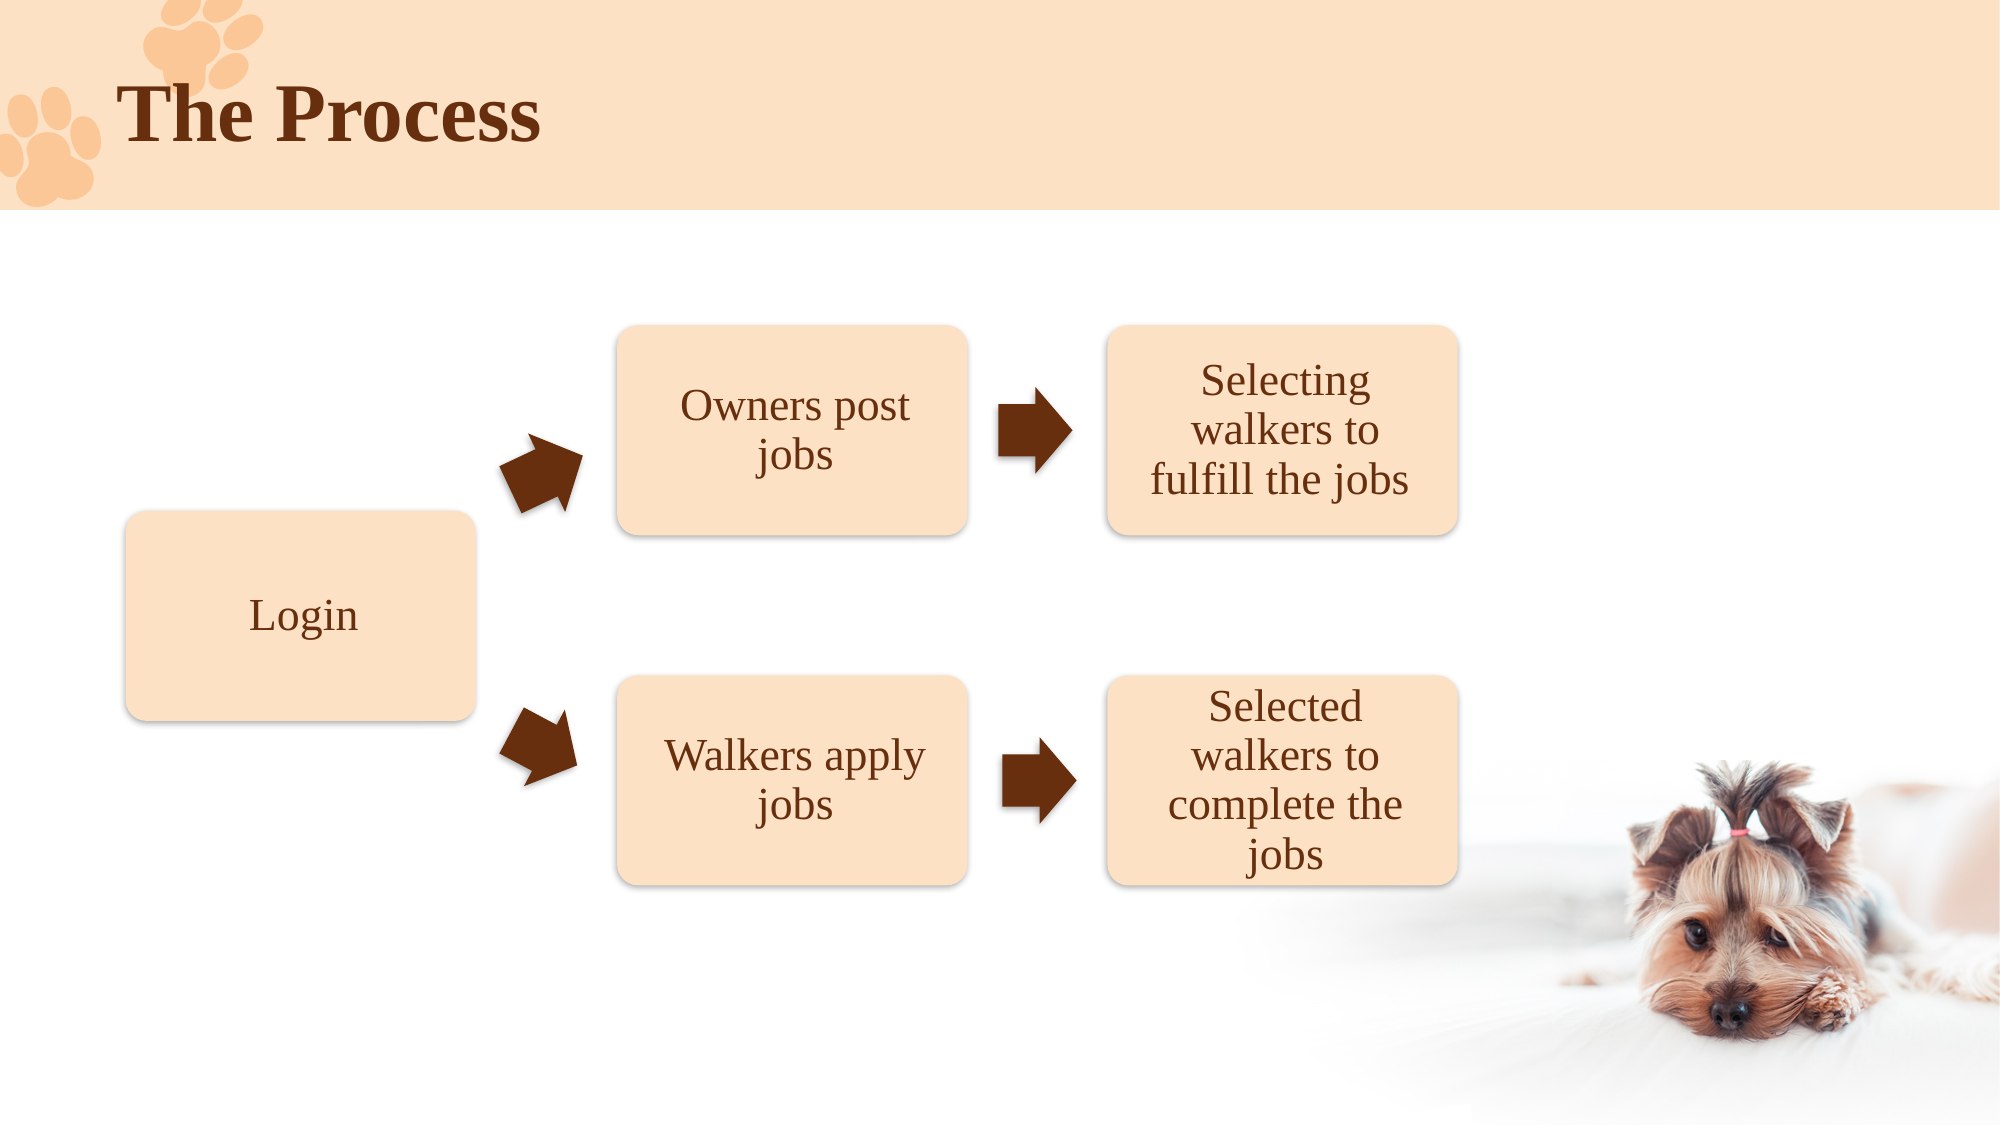

# The Process
Login

Owners post jobs

Selecting walkers to fulfill the jobs

Selected walkers to complete the jobs

Walkers apply jobs